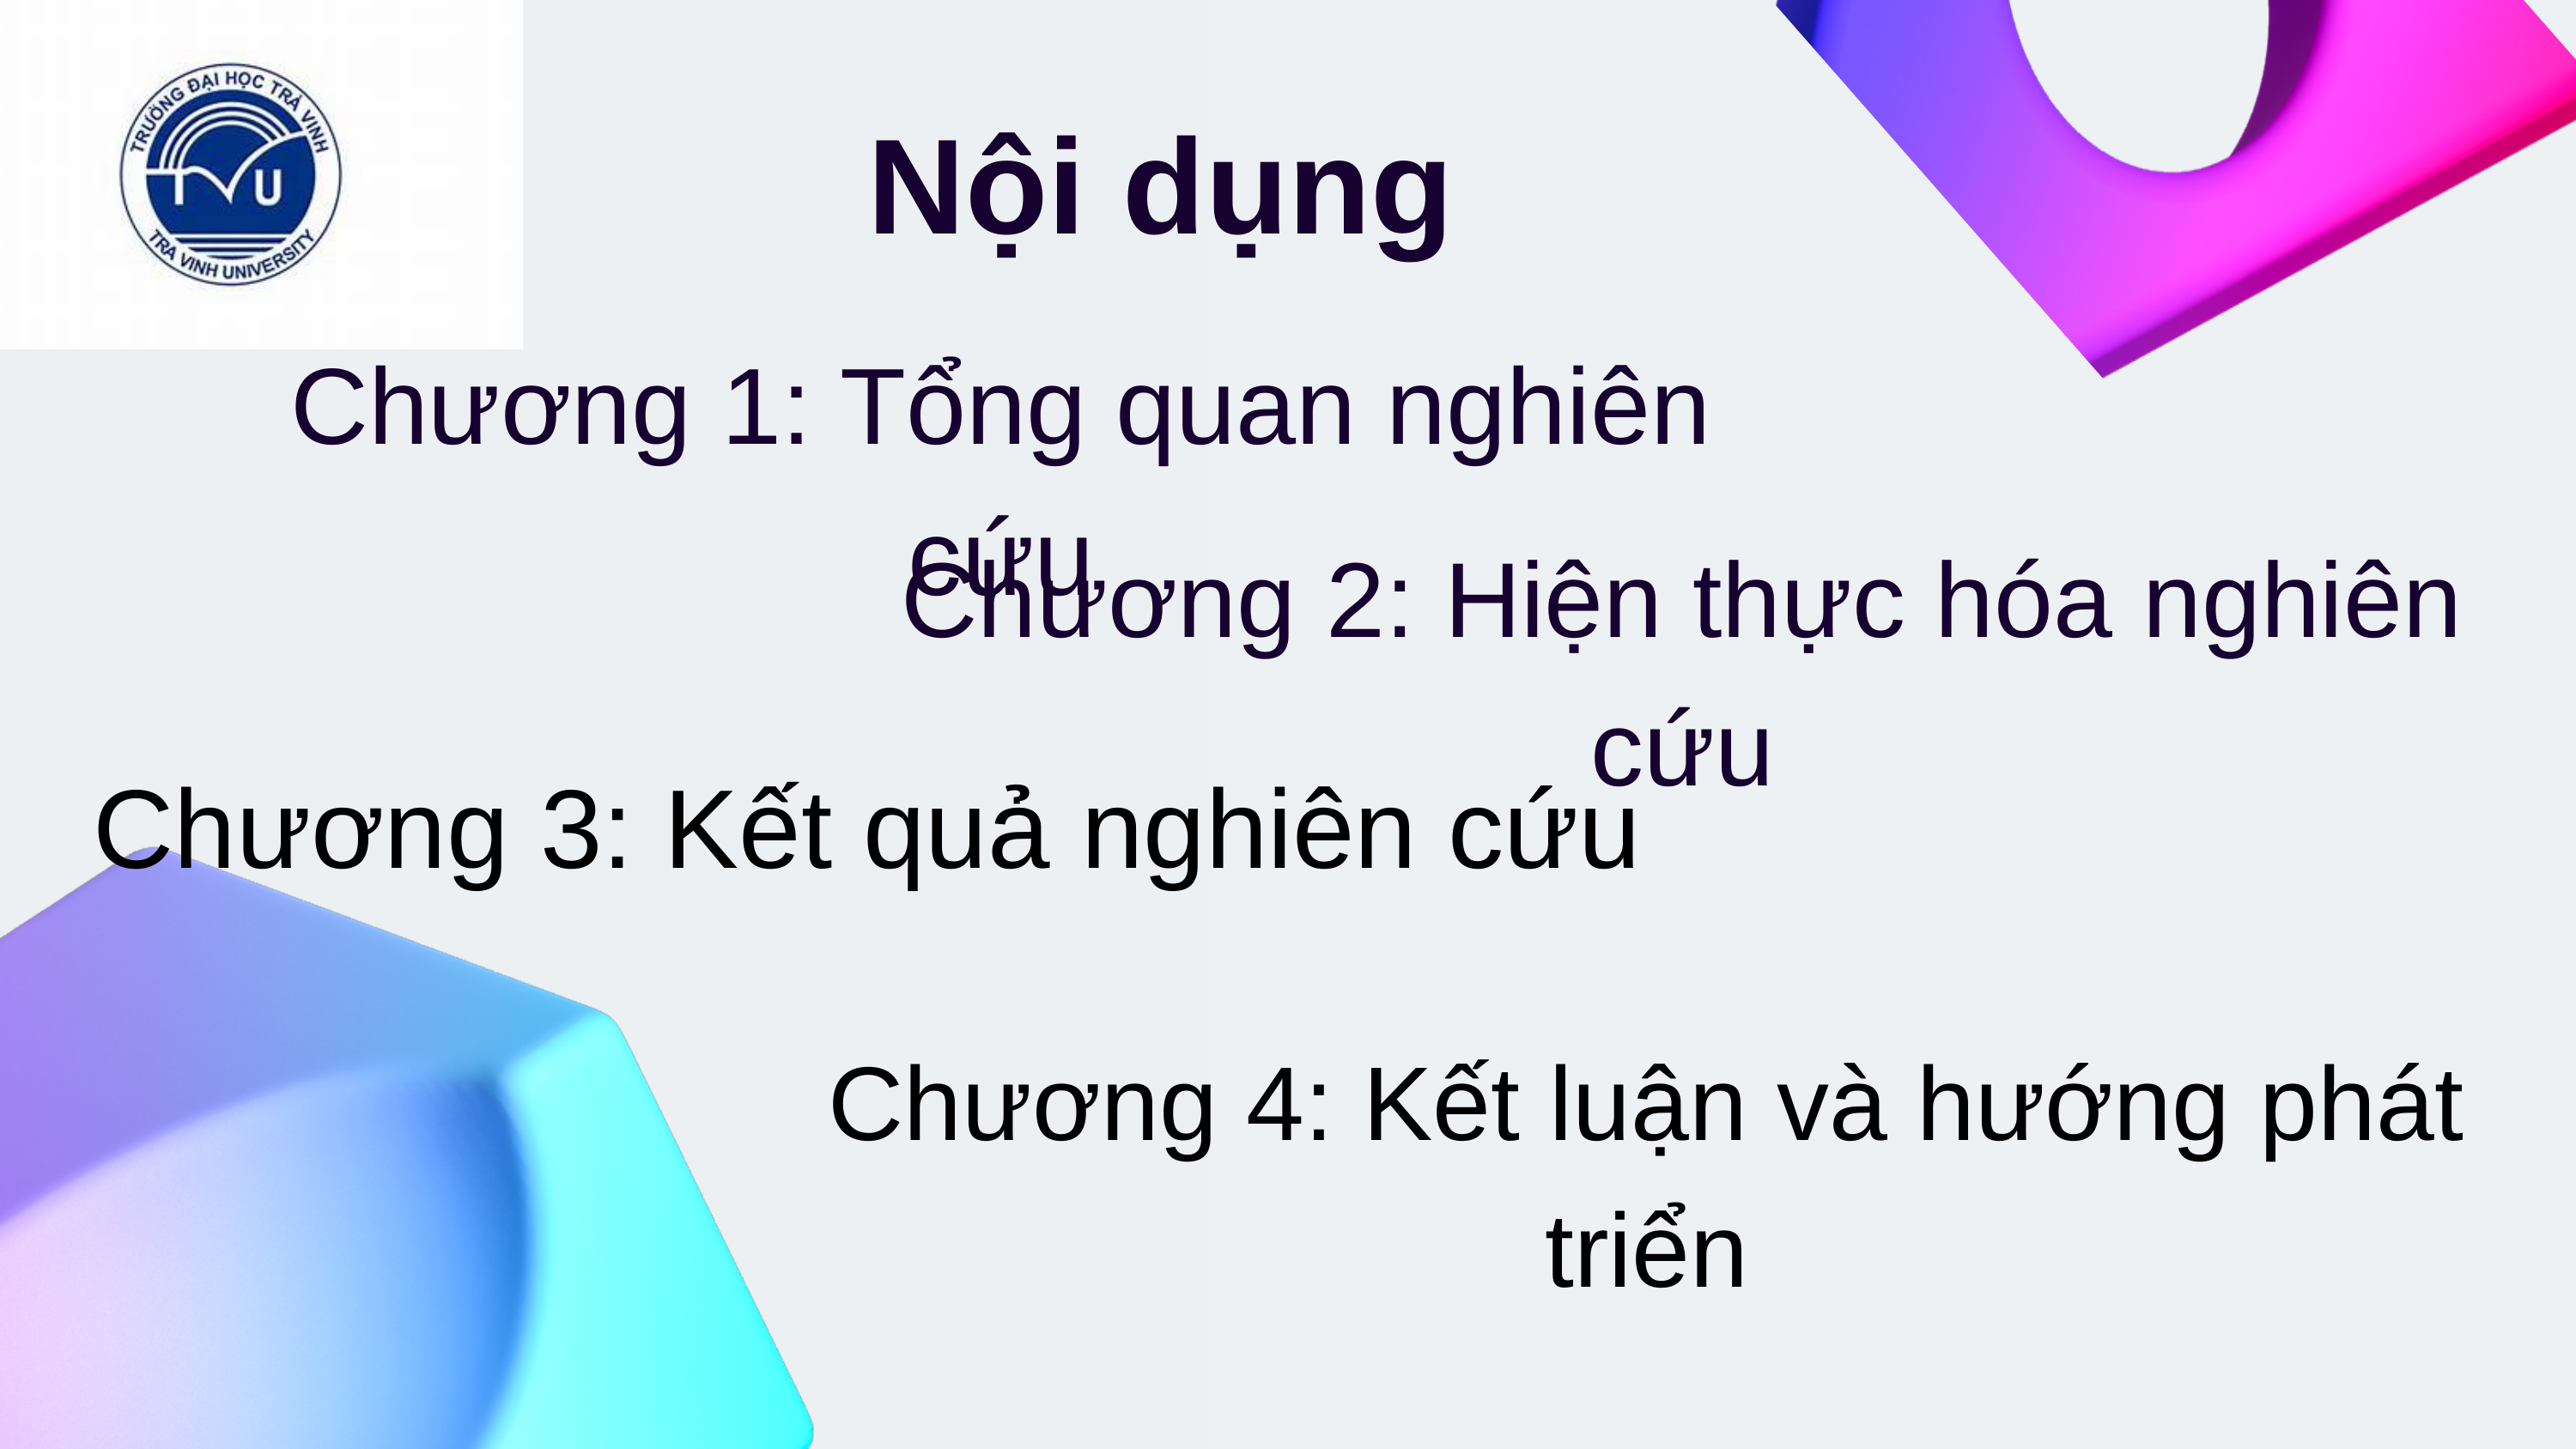

Nội dụng
Chương 1: Tổng quan nghiên cứu
Chương 2: Hiện thực hóa nghiên cứu
Chương 3: Kết quả nghiên cứu

Chương 4: Kết luận và hướng phát triển